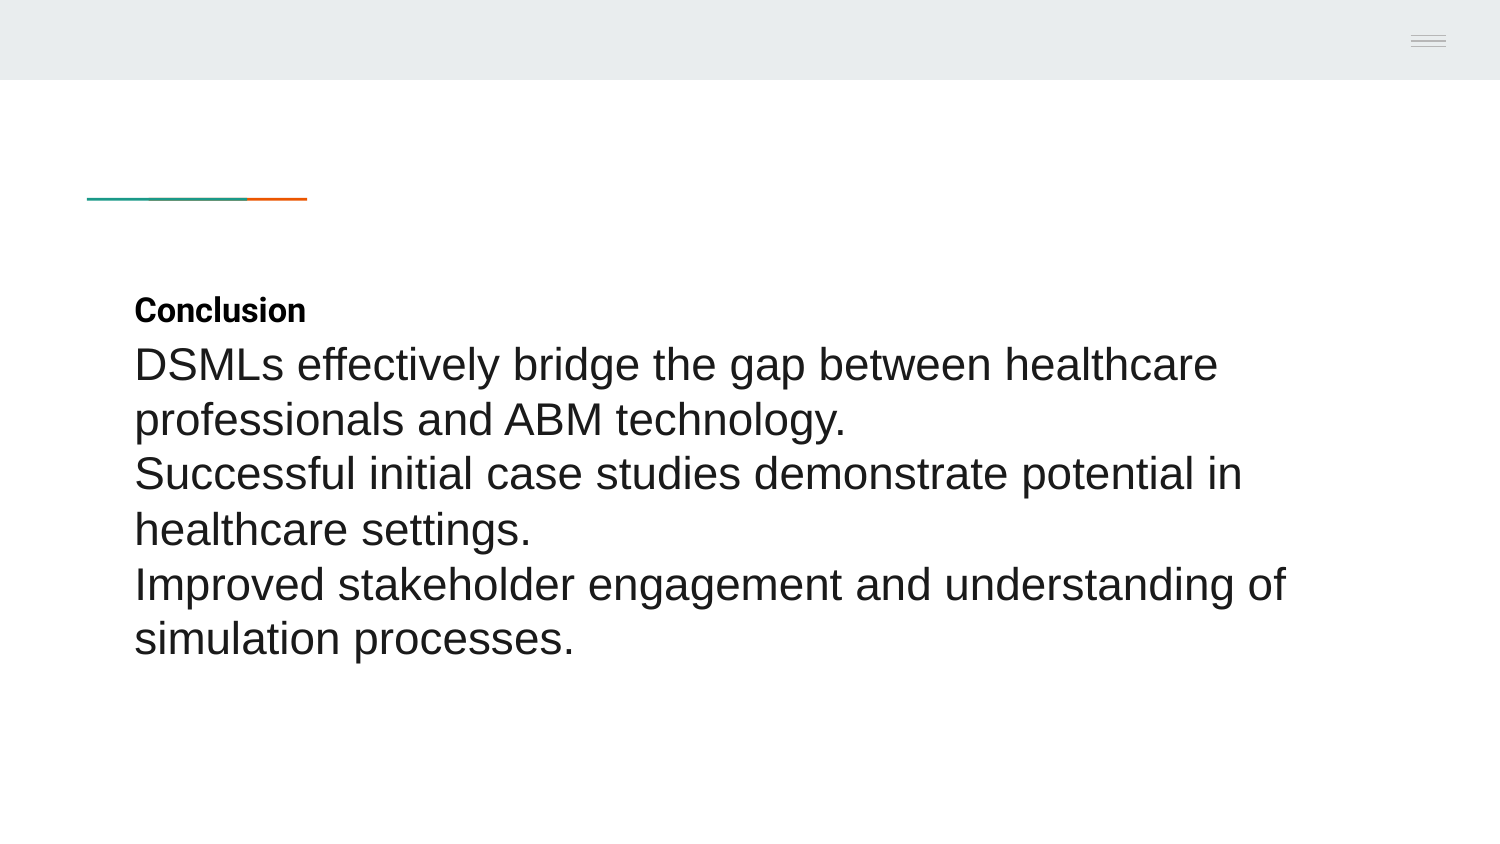

Conclusion

# DSMLs effectively bridge the gap between healthcare professionals and ABM technology.
Successful initial case studies demonstrate potential in healthcare settings.
Improved stakeholder engagement and understanding of simulation processes.